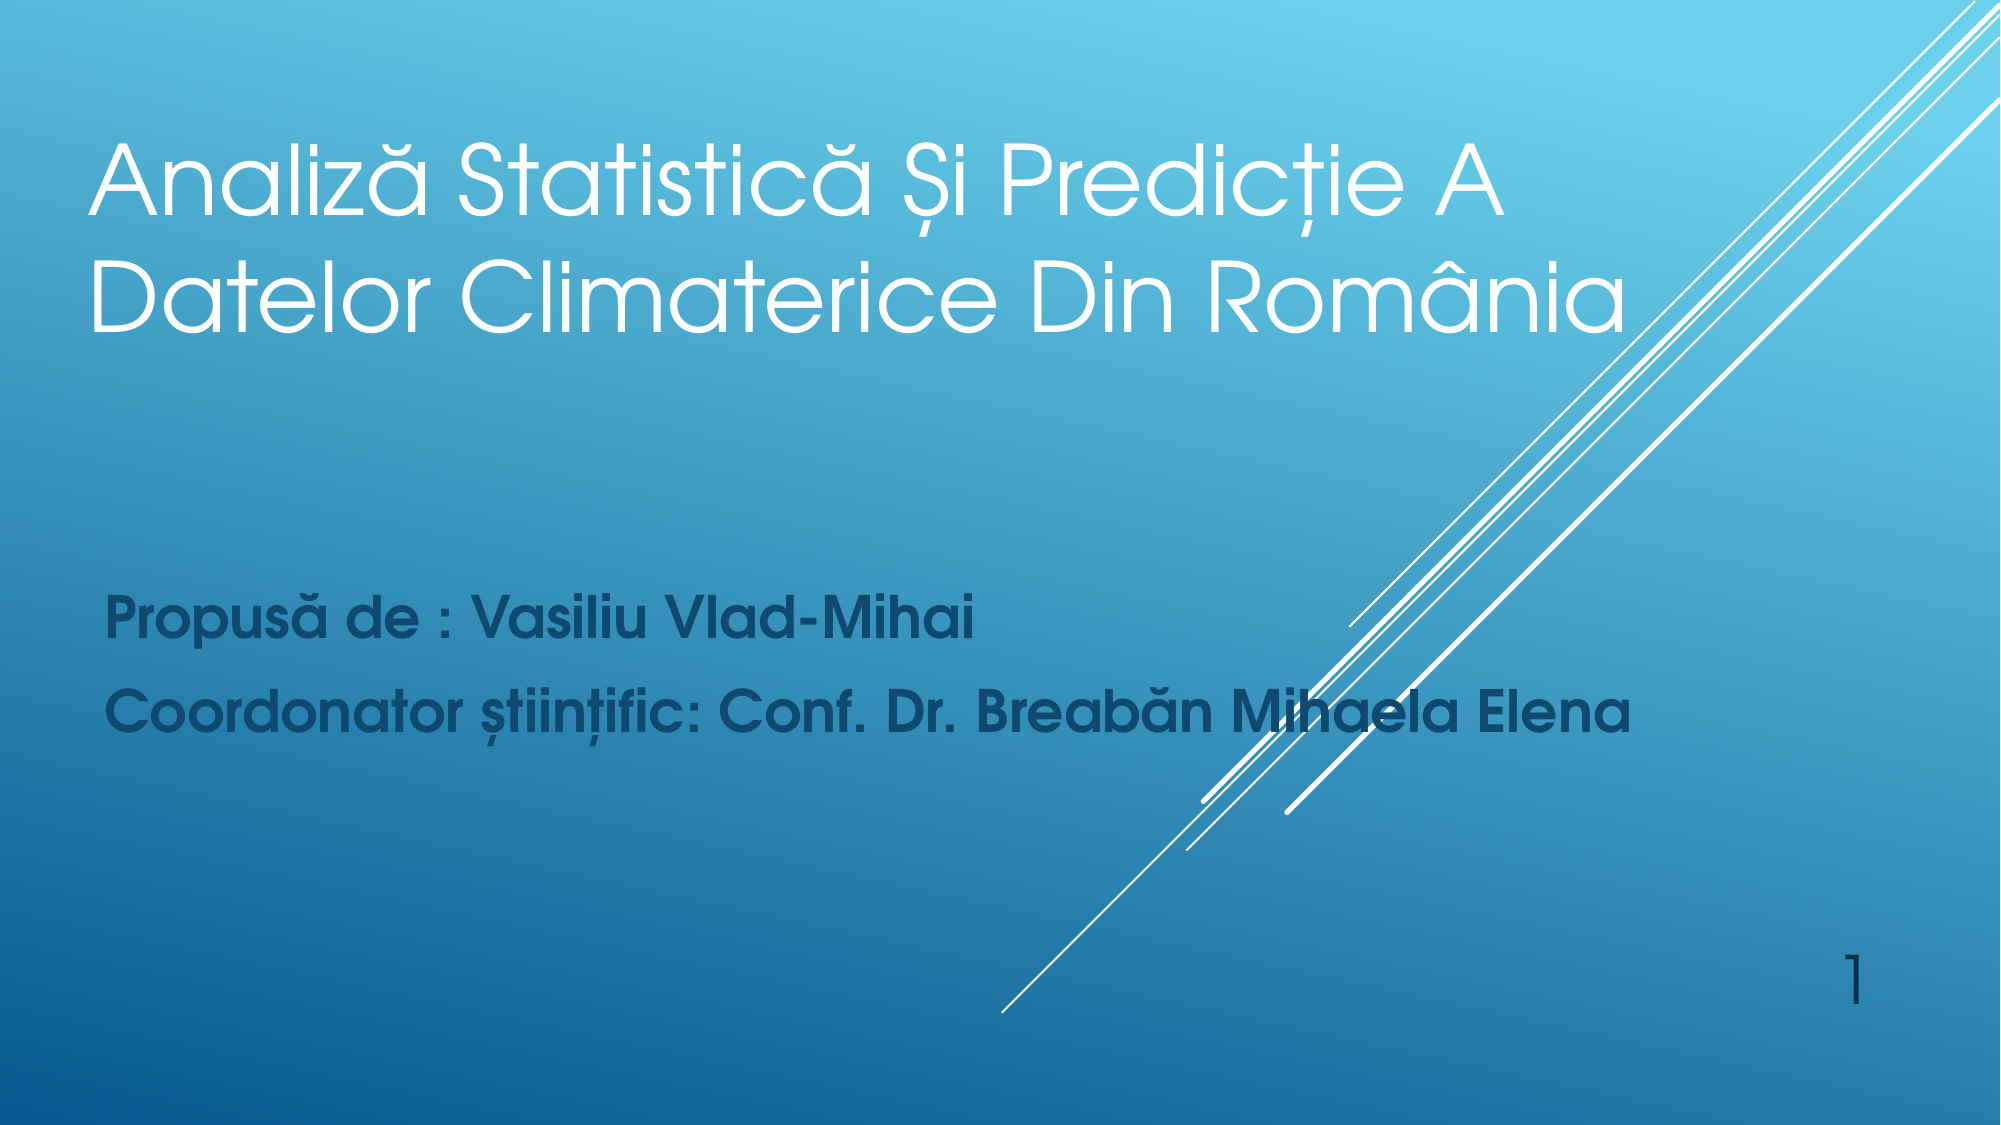

# Analiză Statistică Și Predicție A Datelor Climaterice Din România
Propusă de : Vasiliu Vlad-Mihai
Coordonator științific: Conf. Dr. Breabăn Mihaela Elena
1